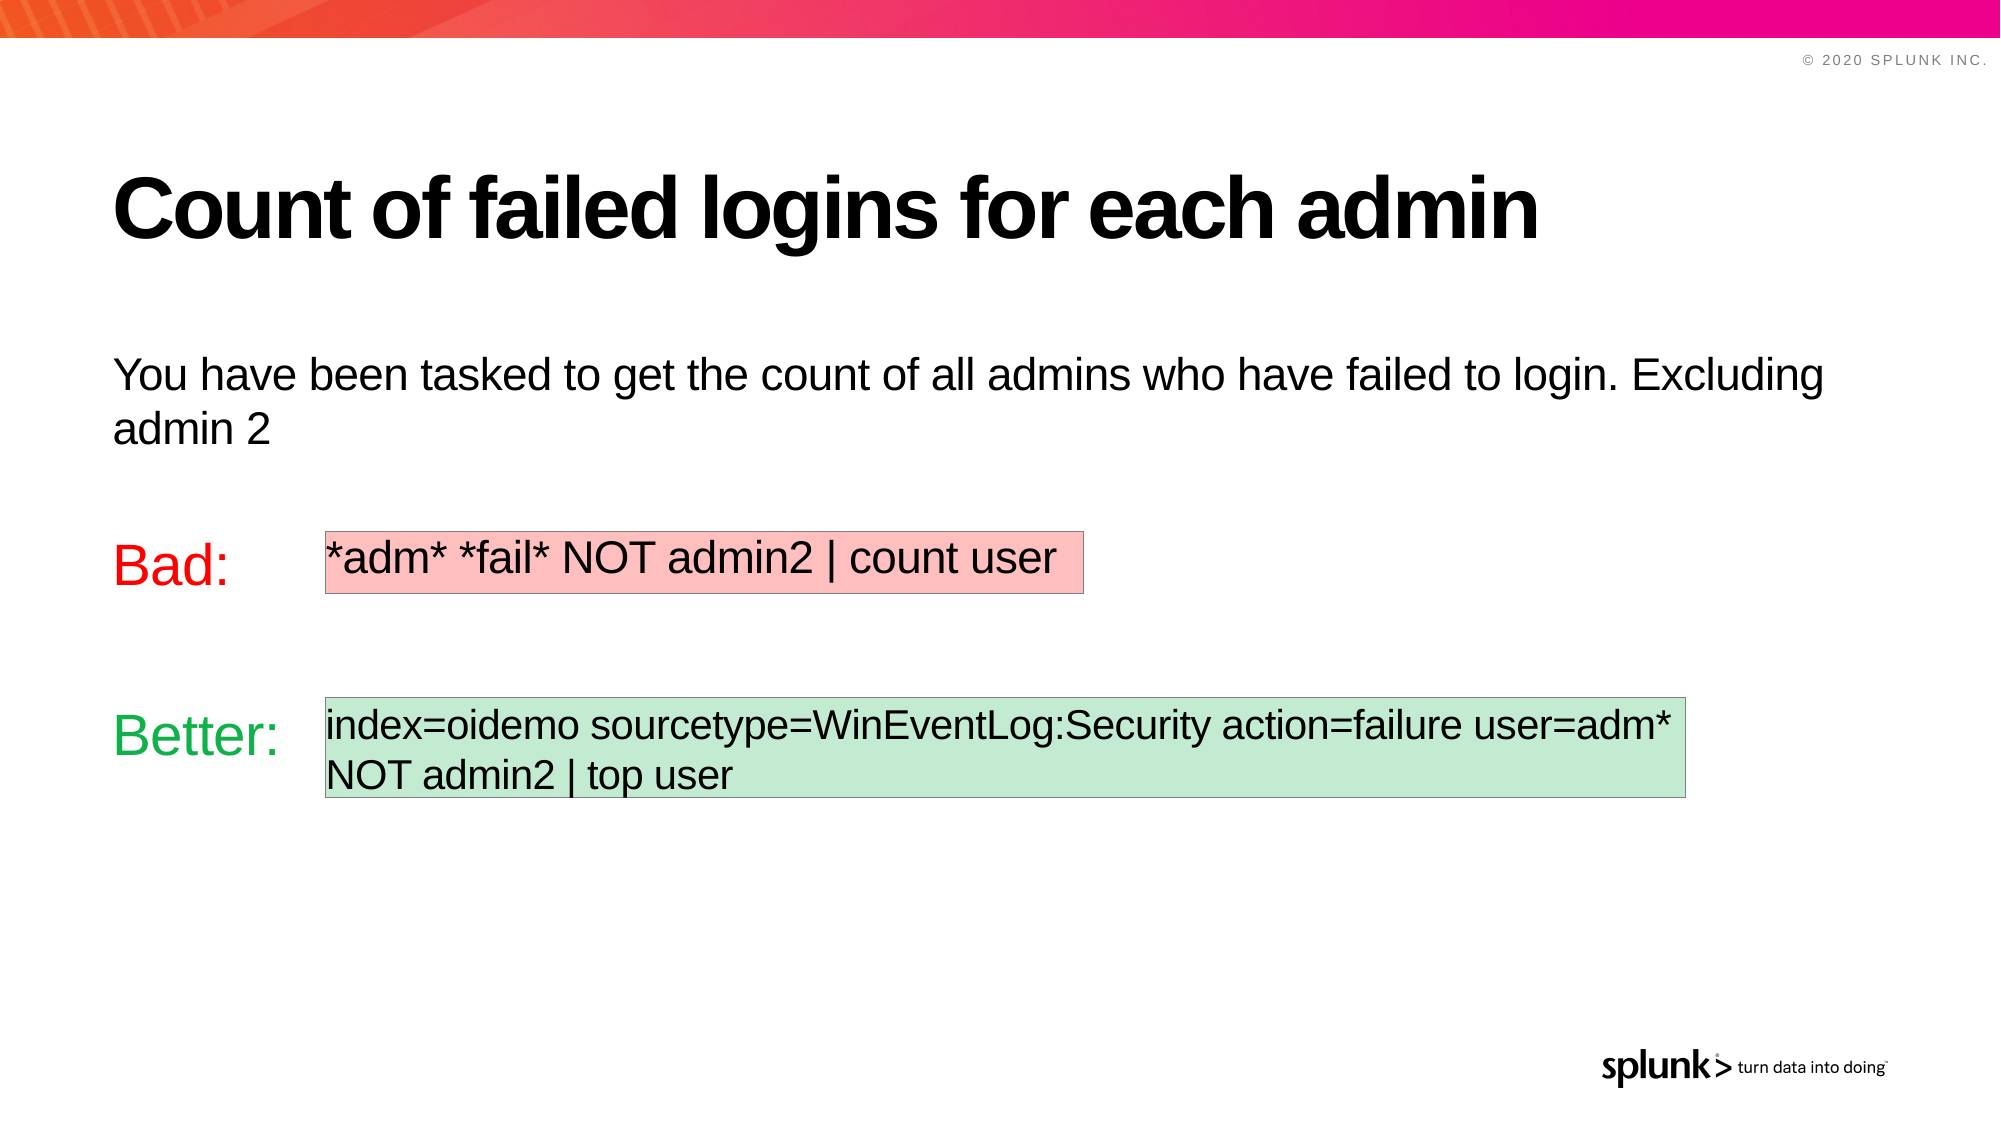

# Count of failed logins for each admin

You have been tasked to get the count of all admins who have failed to login. Excluding admin 2
Bad:
*adm* *fail* NOT admin2 | count user
Better:
index=oidemo sourcetype=WinEventLog:Security action=failure user=adm* NOT admin2 | top user